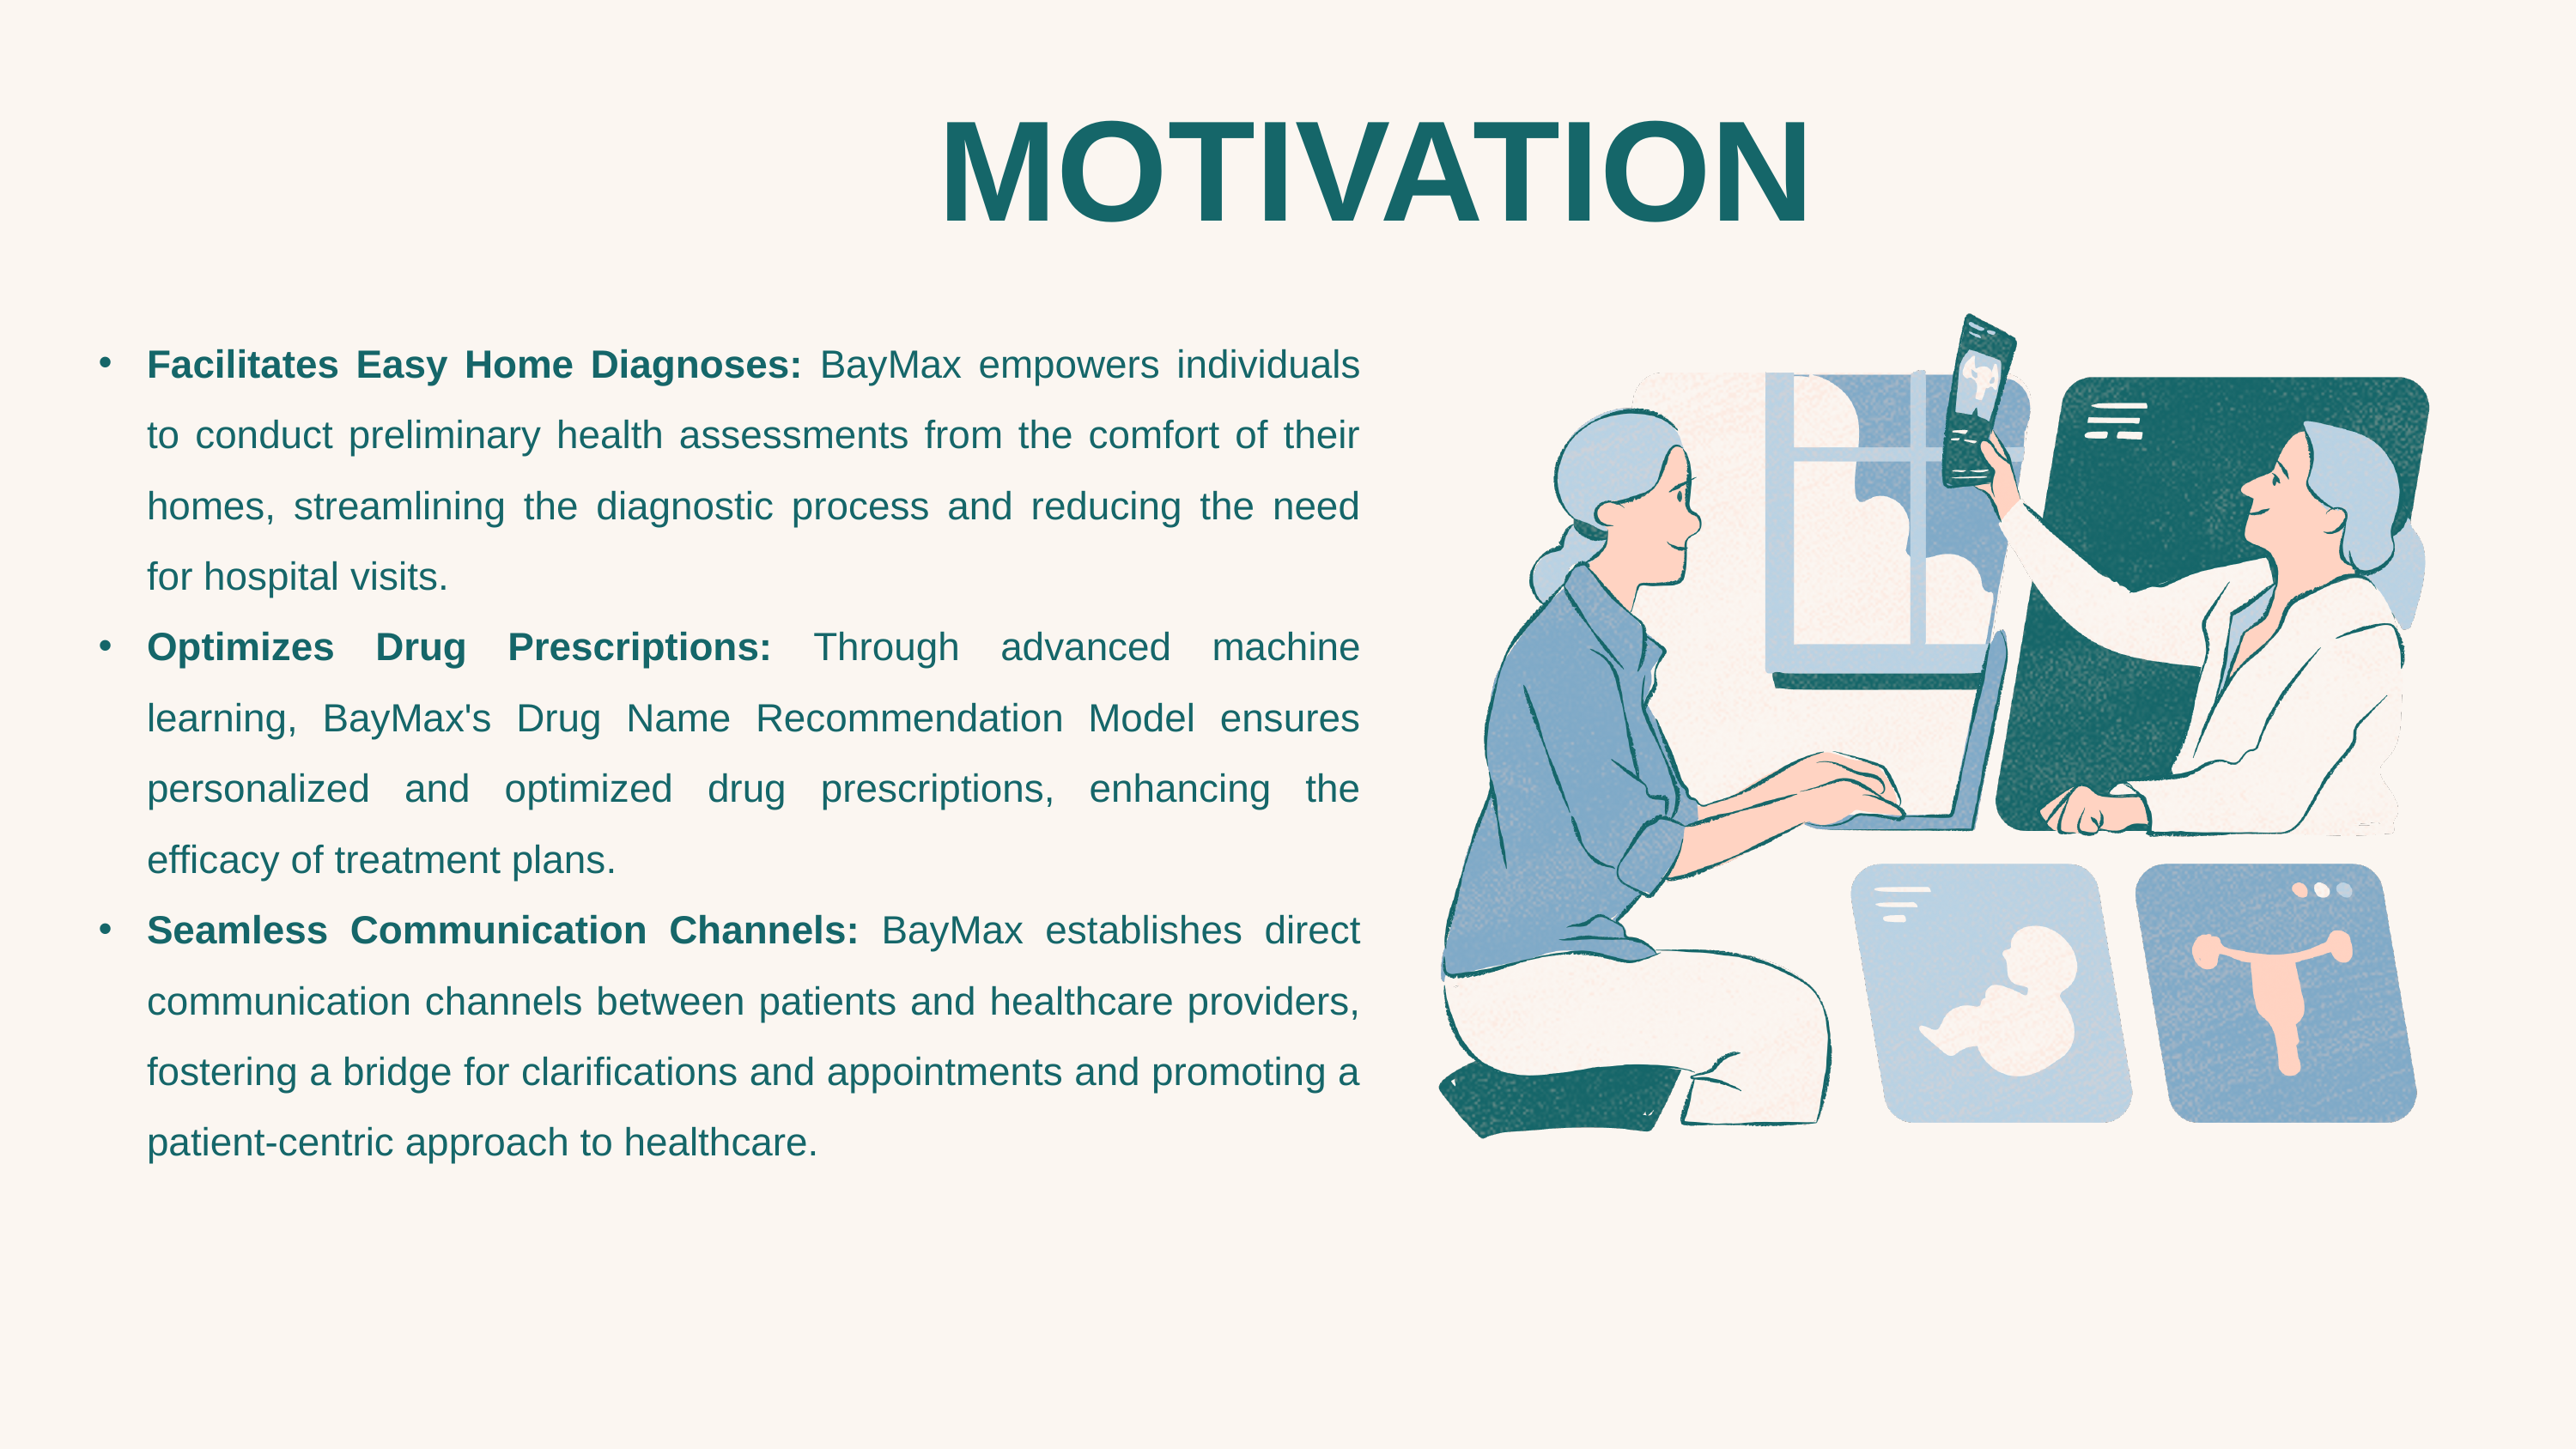

MOTIVATION
Facilitates Easy Home Diagnoses: BayMax empowers individuals to conduct preliminary health assessments from the comfort of their homes, streamlining the diagnostic process and reducing the need for hospital visits.
Optimizes Drug Prescriptions: Through advanced machine learning, BayMax's Drug Name Recommendation Model ensures personalized and optimized drug prescriptions, enhancing the efficacy of treatment plans.
Seamless Communication Channels: BayMax establishes direct communication channels between patients and healthcare providers, fostering a bridge for clarifications and appointments and promoting a patient-centric approach to healthcare.